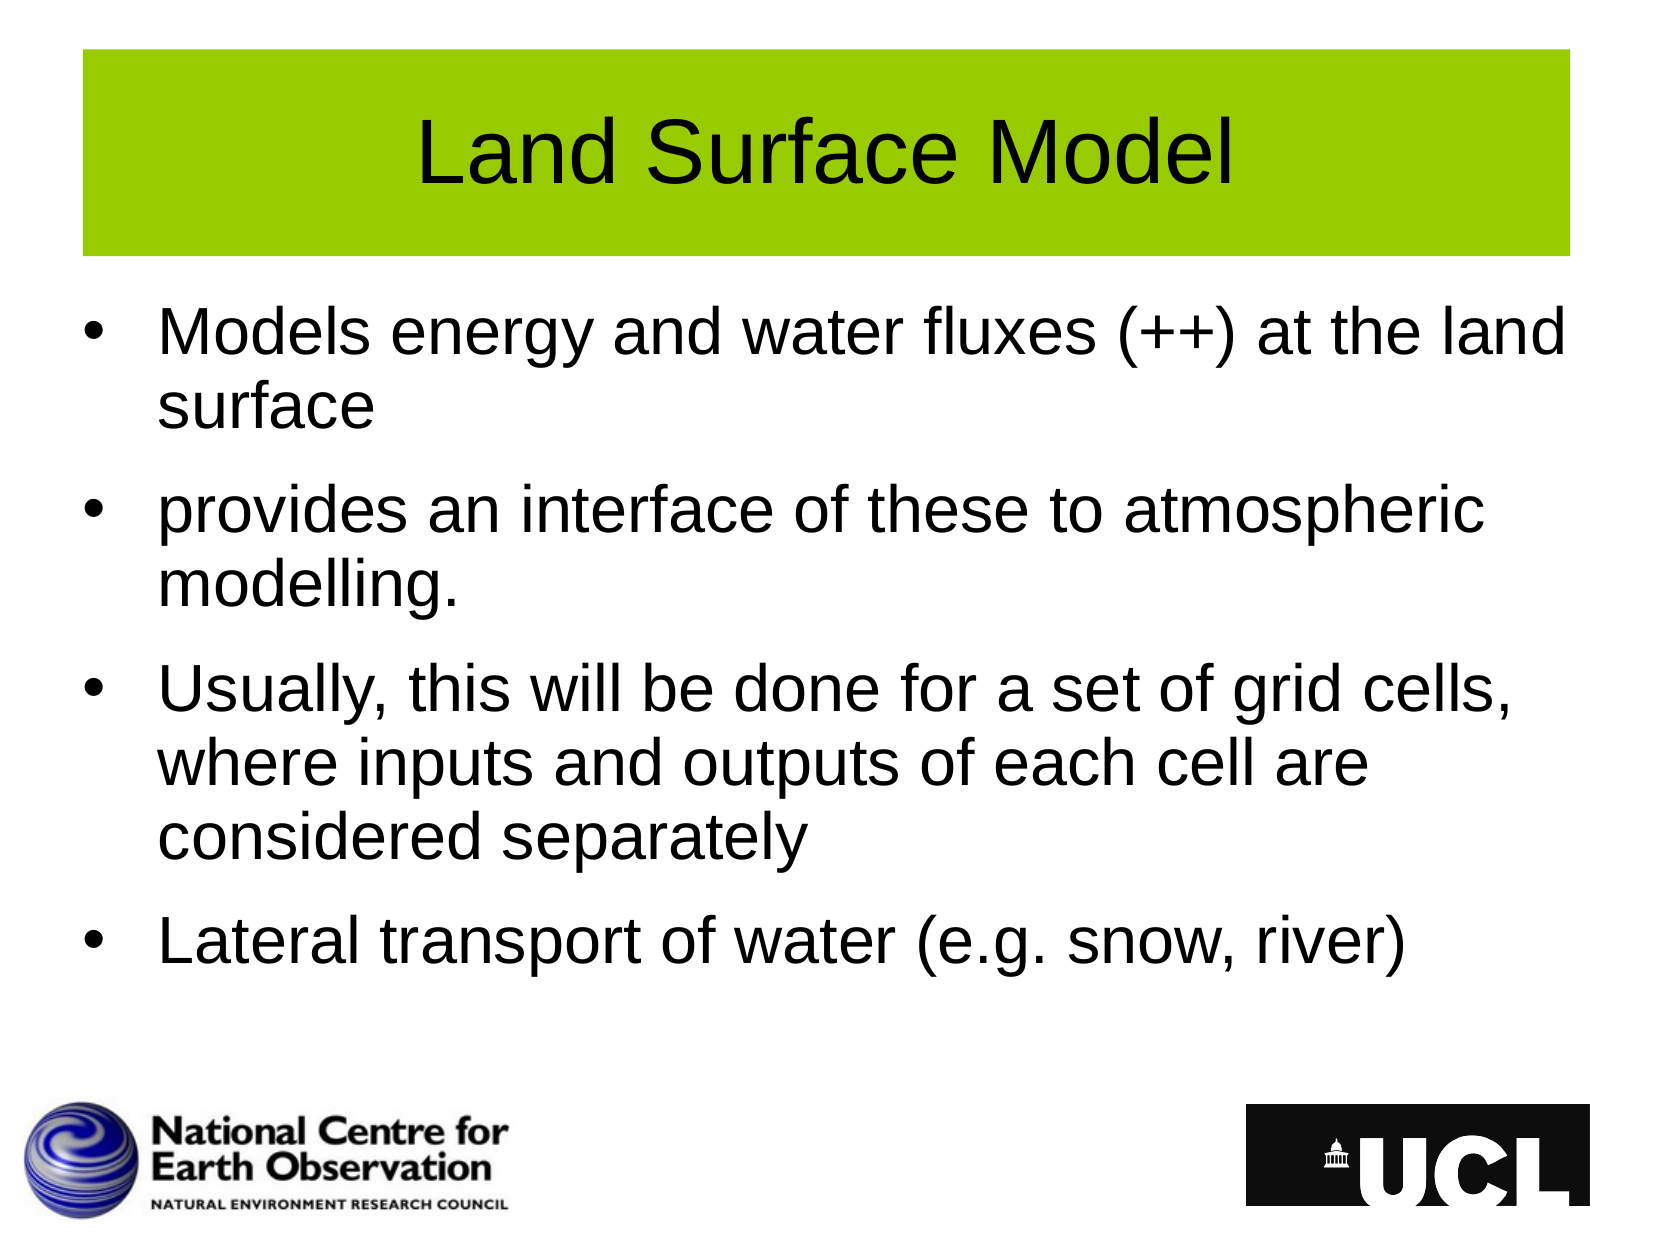

# Land Surface Model
Models energy and water fluxes (++) at the land surface
provides an interface of these to atmospheric modelling.
Usually, this will be done for a set of grid cells, where inputs and outputs of each cell are considered separately
Lateral transport of water (e.g. snow, river)